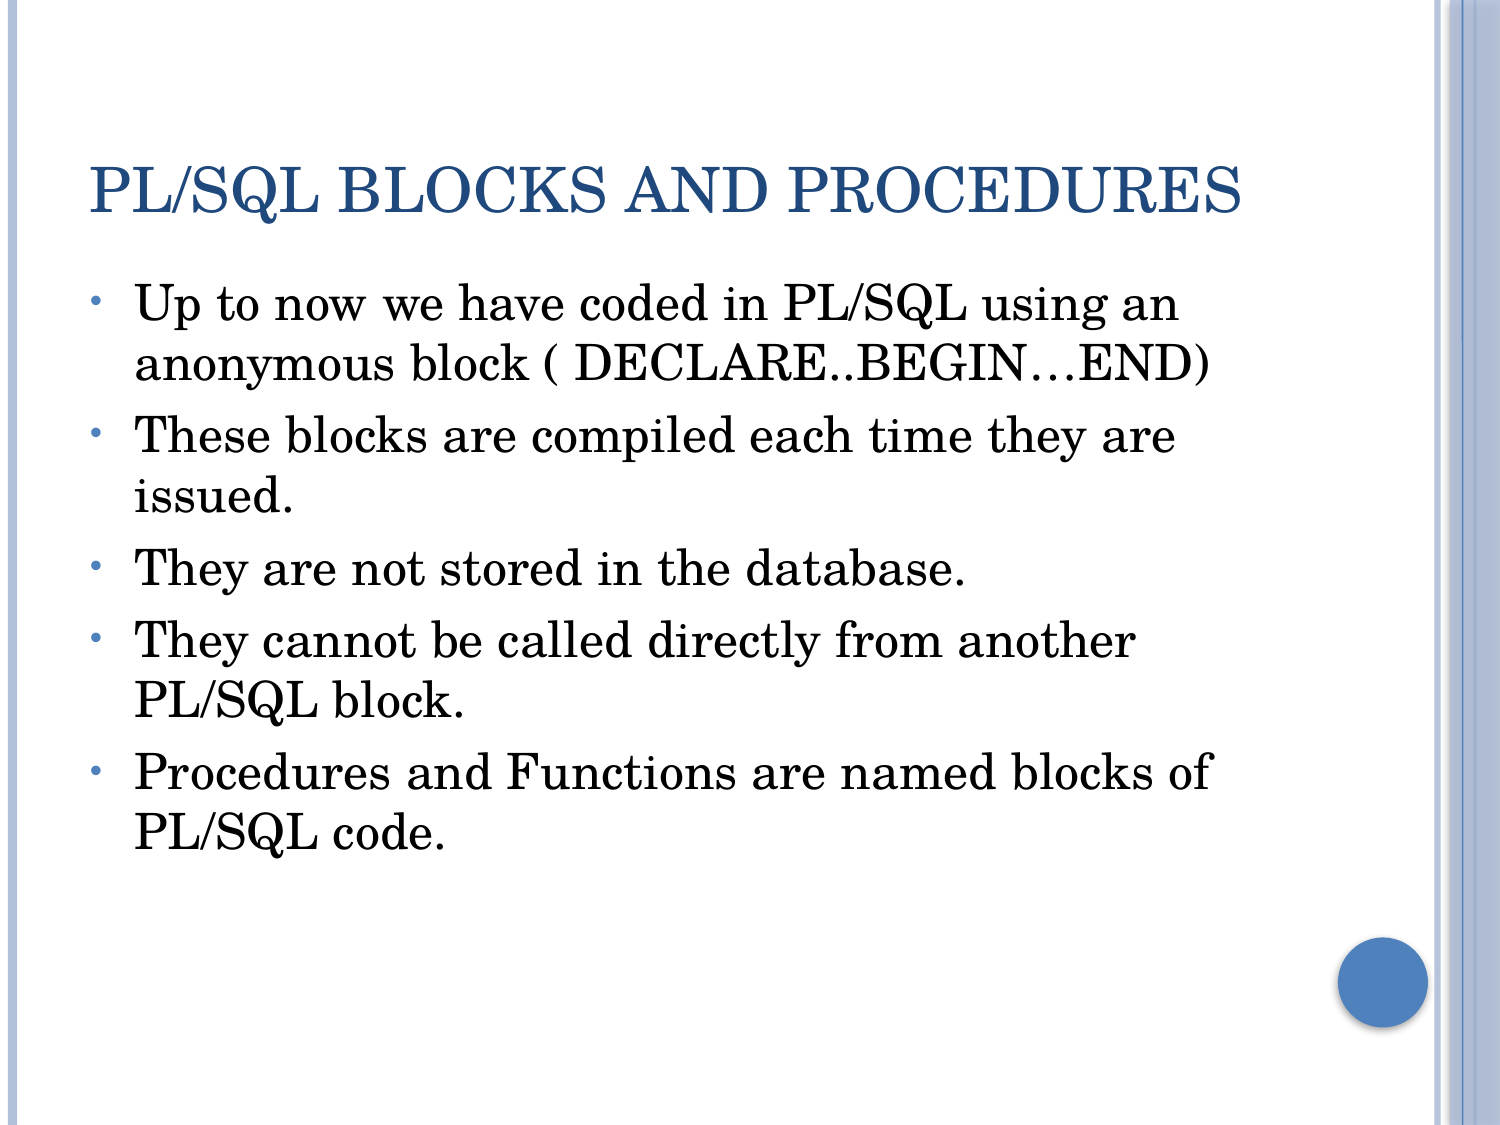

# PL/SQL Blocks and Procedures
Up to now we have coded in PL/SQL using an anonymous block ( DECLARE..BEGIN…END)
These blocks are compiled each time they are issued.
They are not stored in the database.
They cannot be called directly from another PL/SQL block.
Procedures and Functions are named blocks of PL/SQL code.